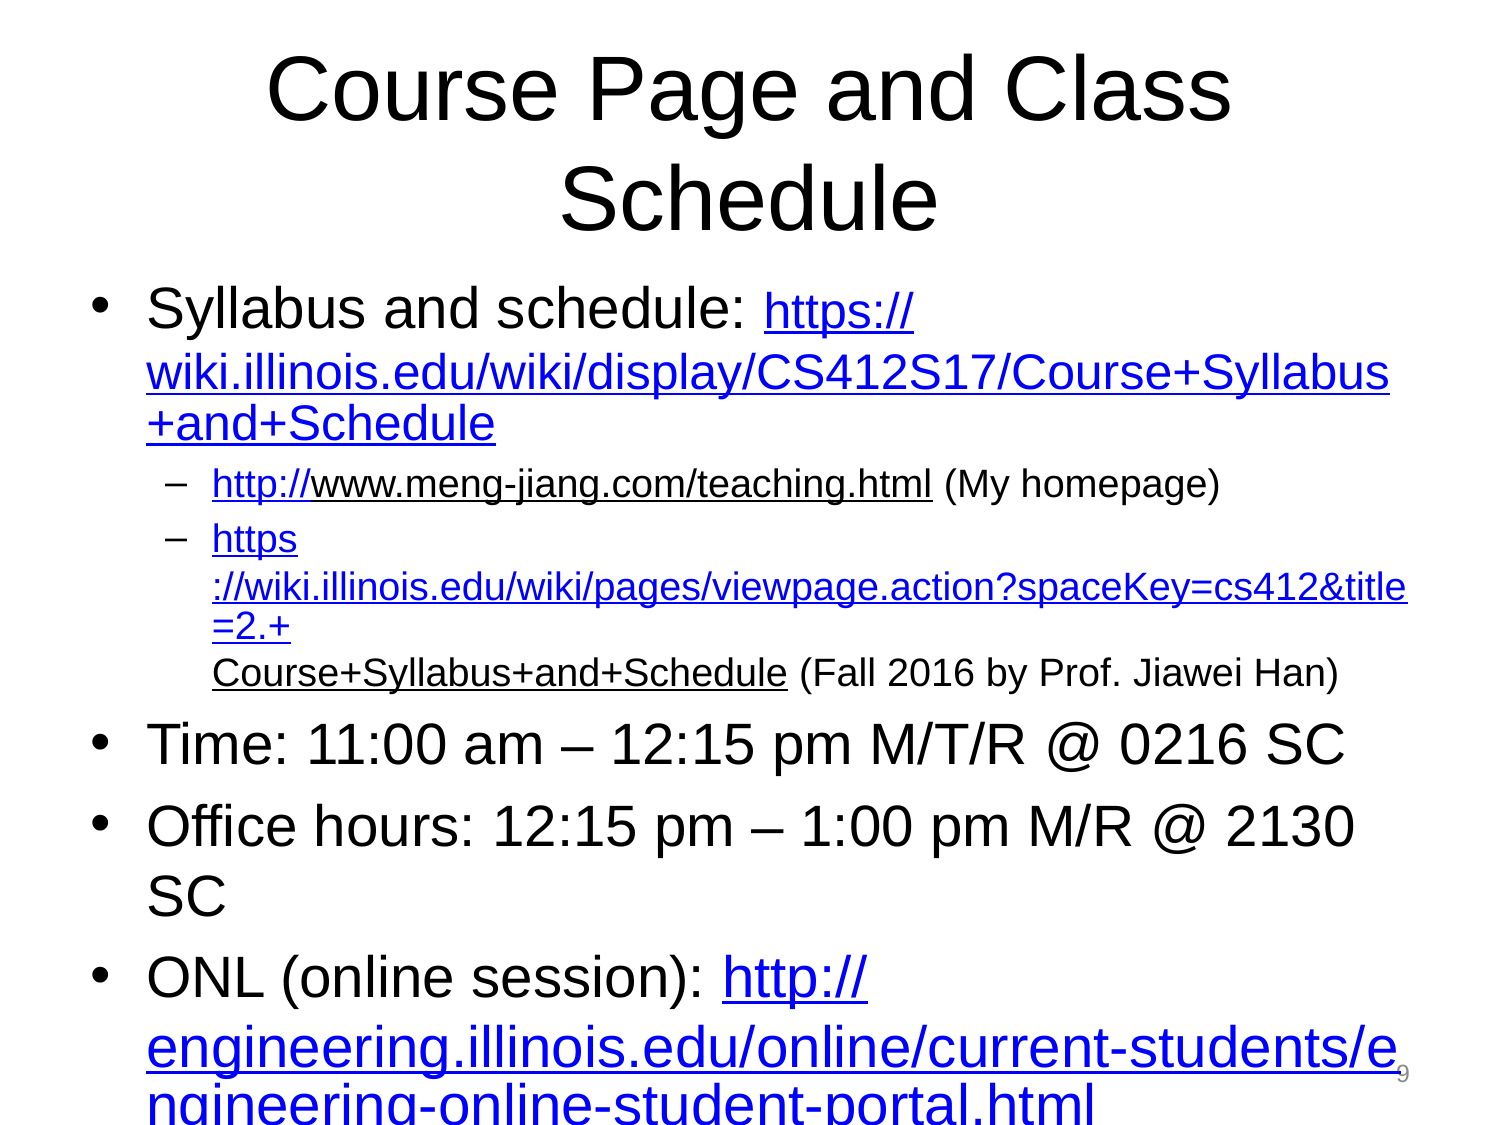

# Course Page and Class Schedule
Syllabus and schedule: https://wiki.illinois.edu/wiki/display/CS412S17/Course+Syllabus+and+Schedule
http://www.meng-jiang.com/teaching.html (My homepage)
https://wiki.illinois.edu/wiki/pages/viewpage.action?spaceKey=cs412&title=2.+Course+Syllabus+and+Schedule (Fall 2016 by Prof. Jiawei Han)
Time: 11:00 am – 12:15 pm M/T/R @ 0216 SC
Office hours: 12:15 pm – 1:00 pm M/R @ 2130 SC
ONL (online session): http://engineering.illinois.edu/online/current-students/engineering-online-student-portal.html
9